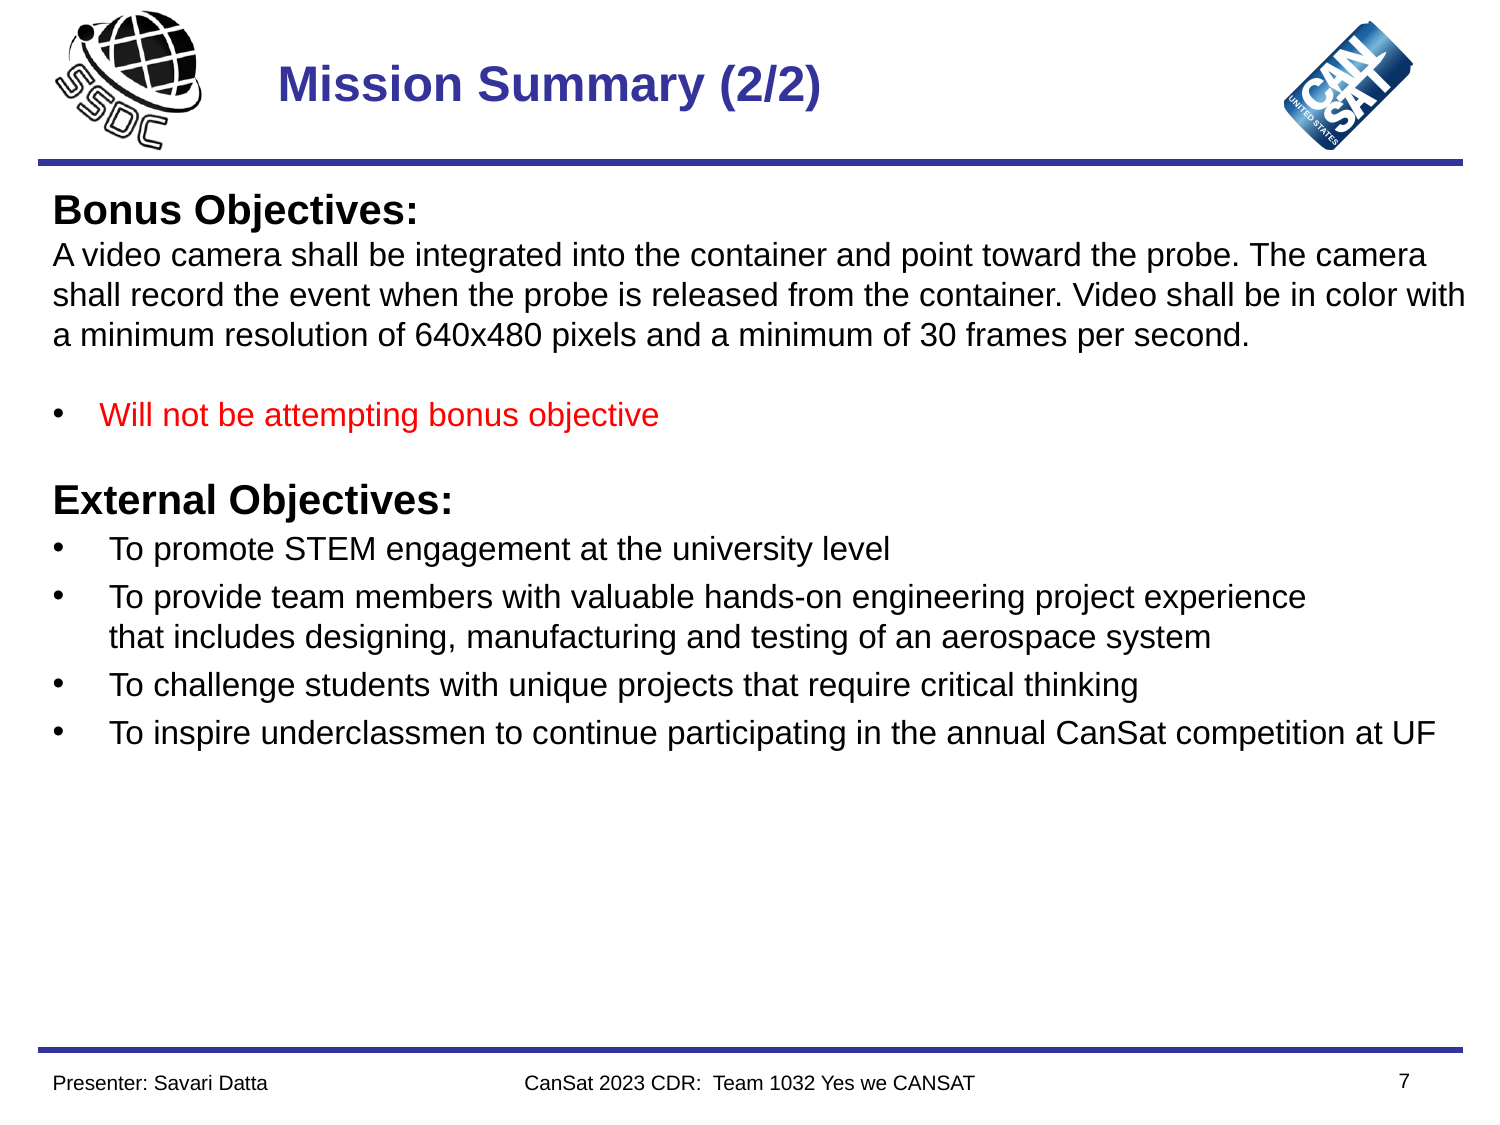

# Mission Summary (2/2)
Bonus Objectives:​
A video camera shall be integrated into the container and point toward the probe. The camera shall record the event when the probe is released from the container. Video shall be in color with a minimum resolution of 640x480 pixels and a minimum of 30 frames per second.

Will not be attempting bonus objective

External Objectives:​
To promote STEM engagement at the university level
To provide team members with valuable hands-on engineering project experience that includes designing, manufacturing and testing of an aerospace system
To challenge students with unique projects that require critical thinking
To inspire underclassmen to continue participating in the annual CanSat competition at UF

7
Presenter: Savari Datta
CanSat 2023 CDR:  Team 1032 Yes we CANSAT